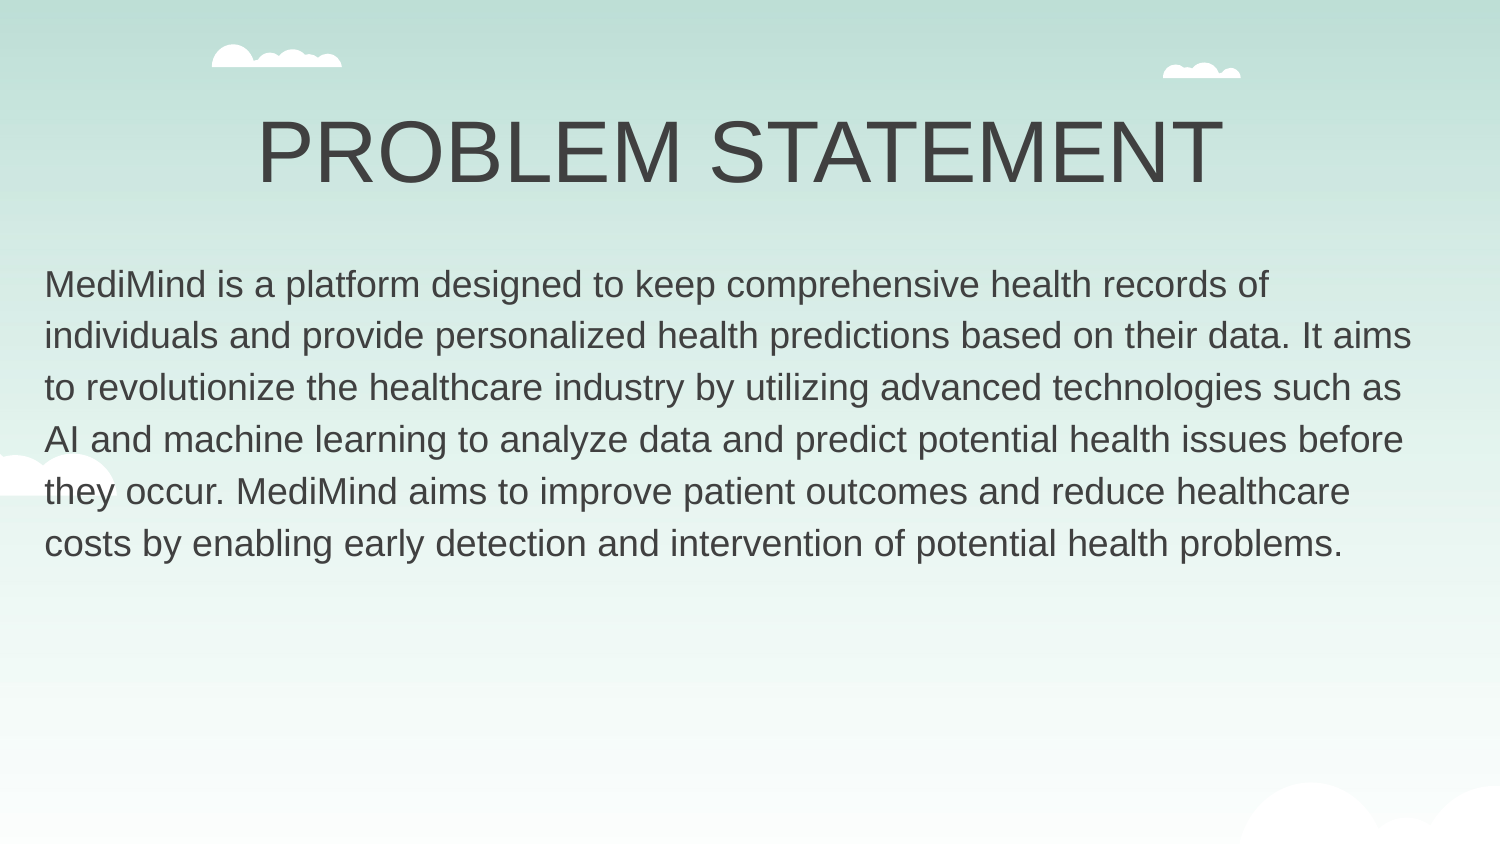

PROBLEM STATEMENT
MediMind is a platform designed to keep comprehensive health records of individuals and provide personalized health predictions based on their data. It aims to revolutionize the healthcare industry by utilizing advanced technologies such as AI and machine learning to analyze data and predict potential health issues before they occur. MediMind aims to improve patient outcomes and reduce healthcare costs by enabling early detection and intervention of potential health problems.